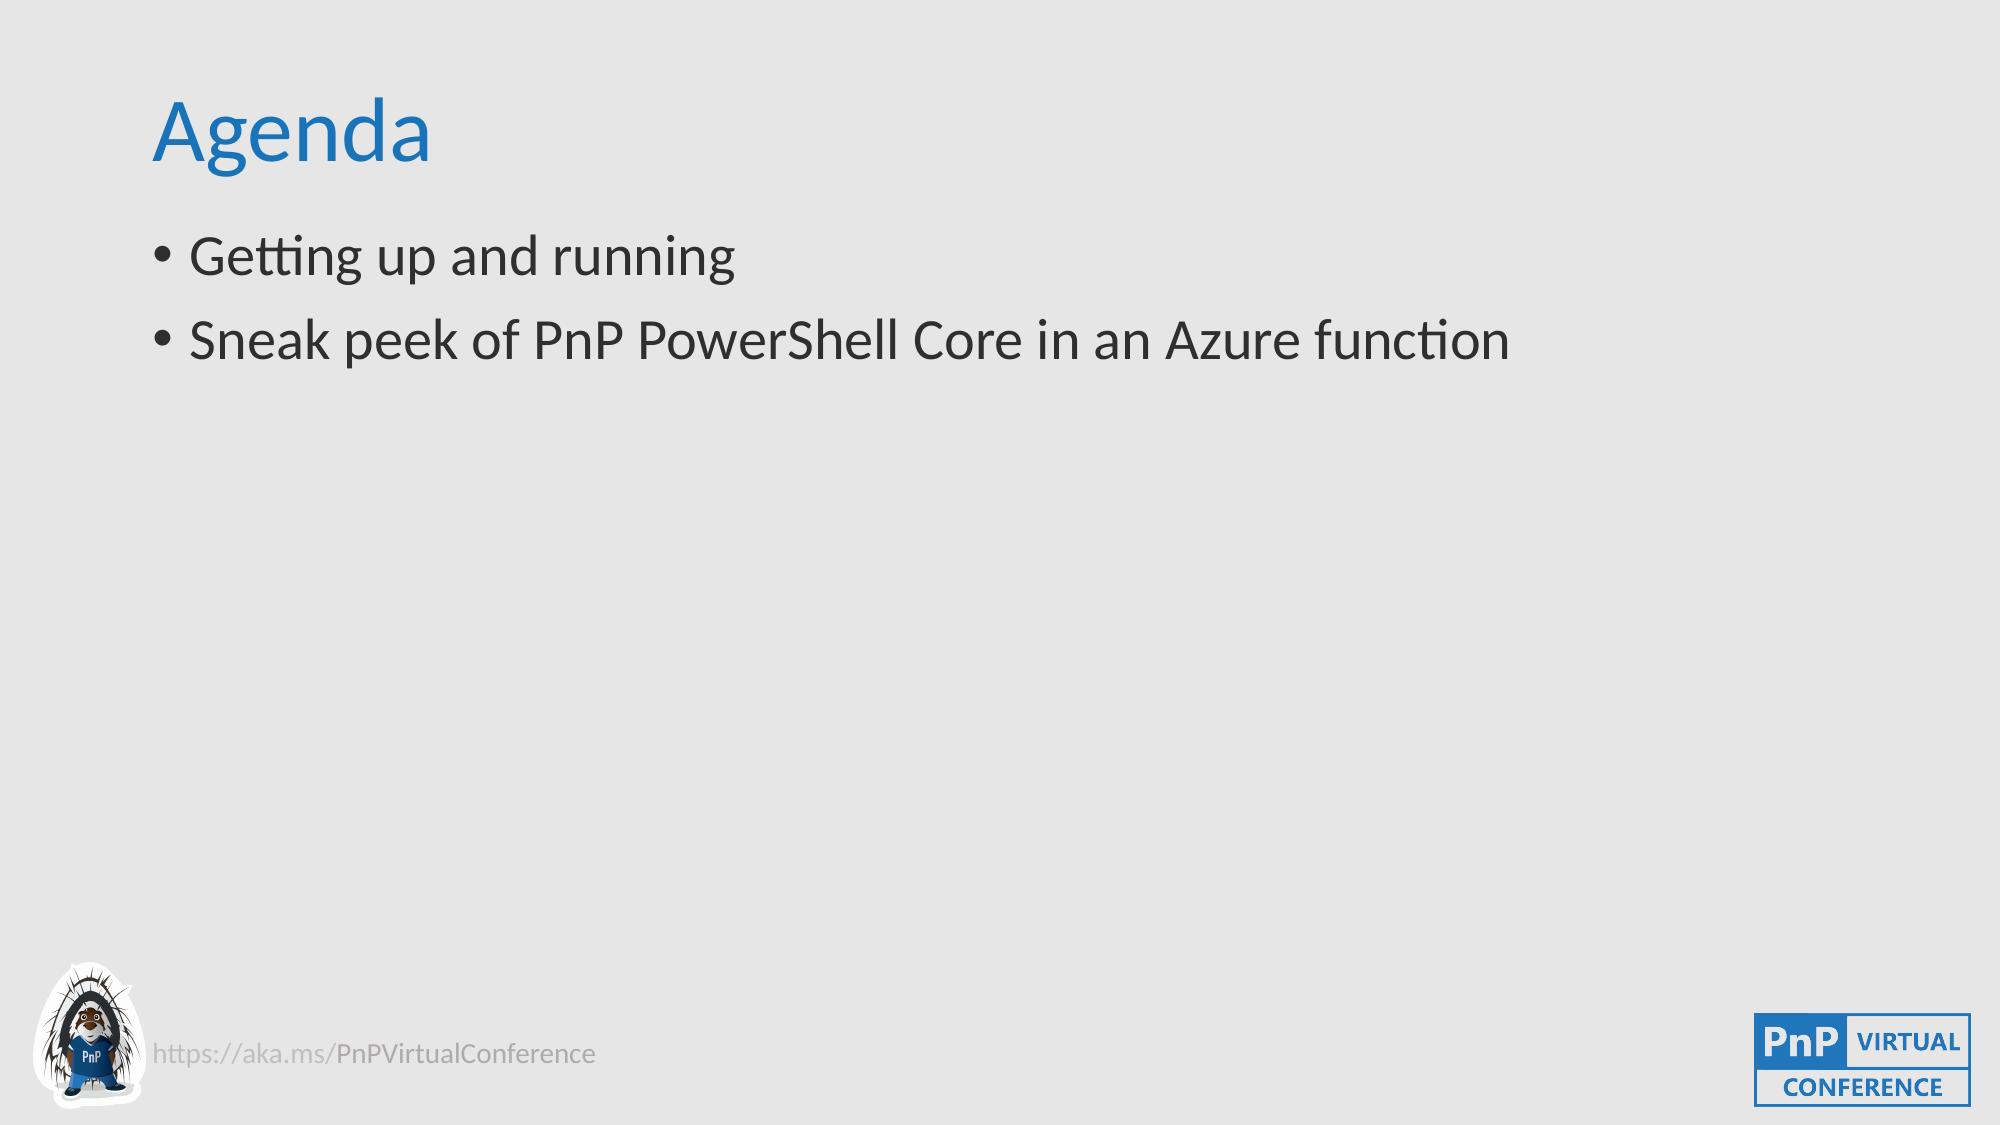

# Agenda
Getting up and running
Sneak peek of PnP PowerShell Core in an Azure function